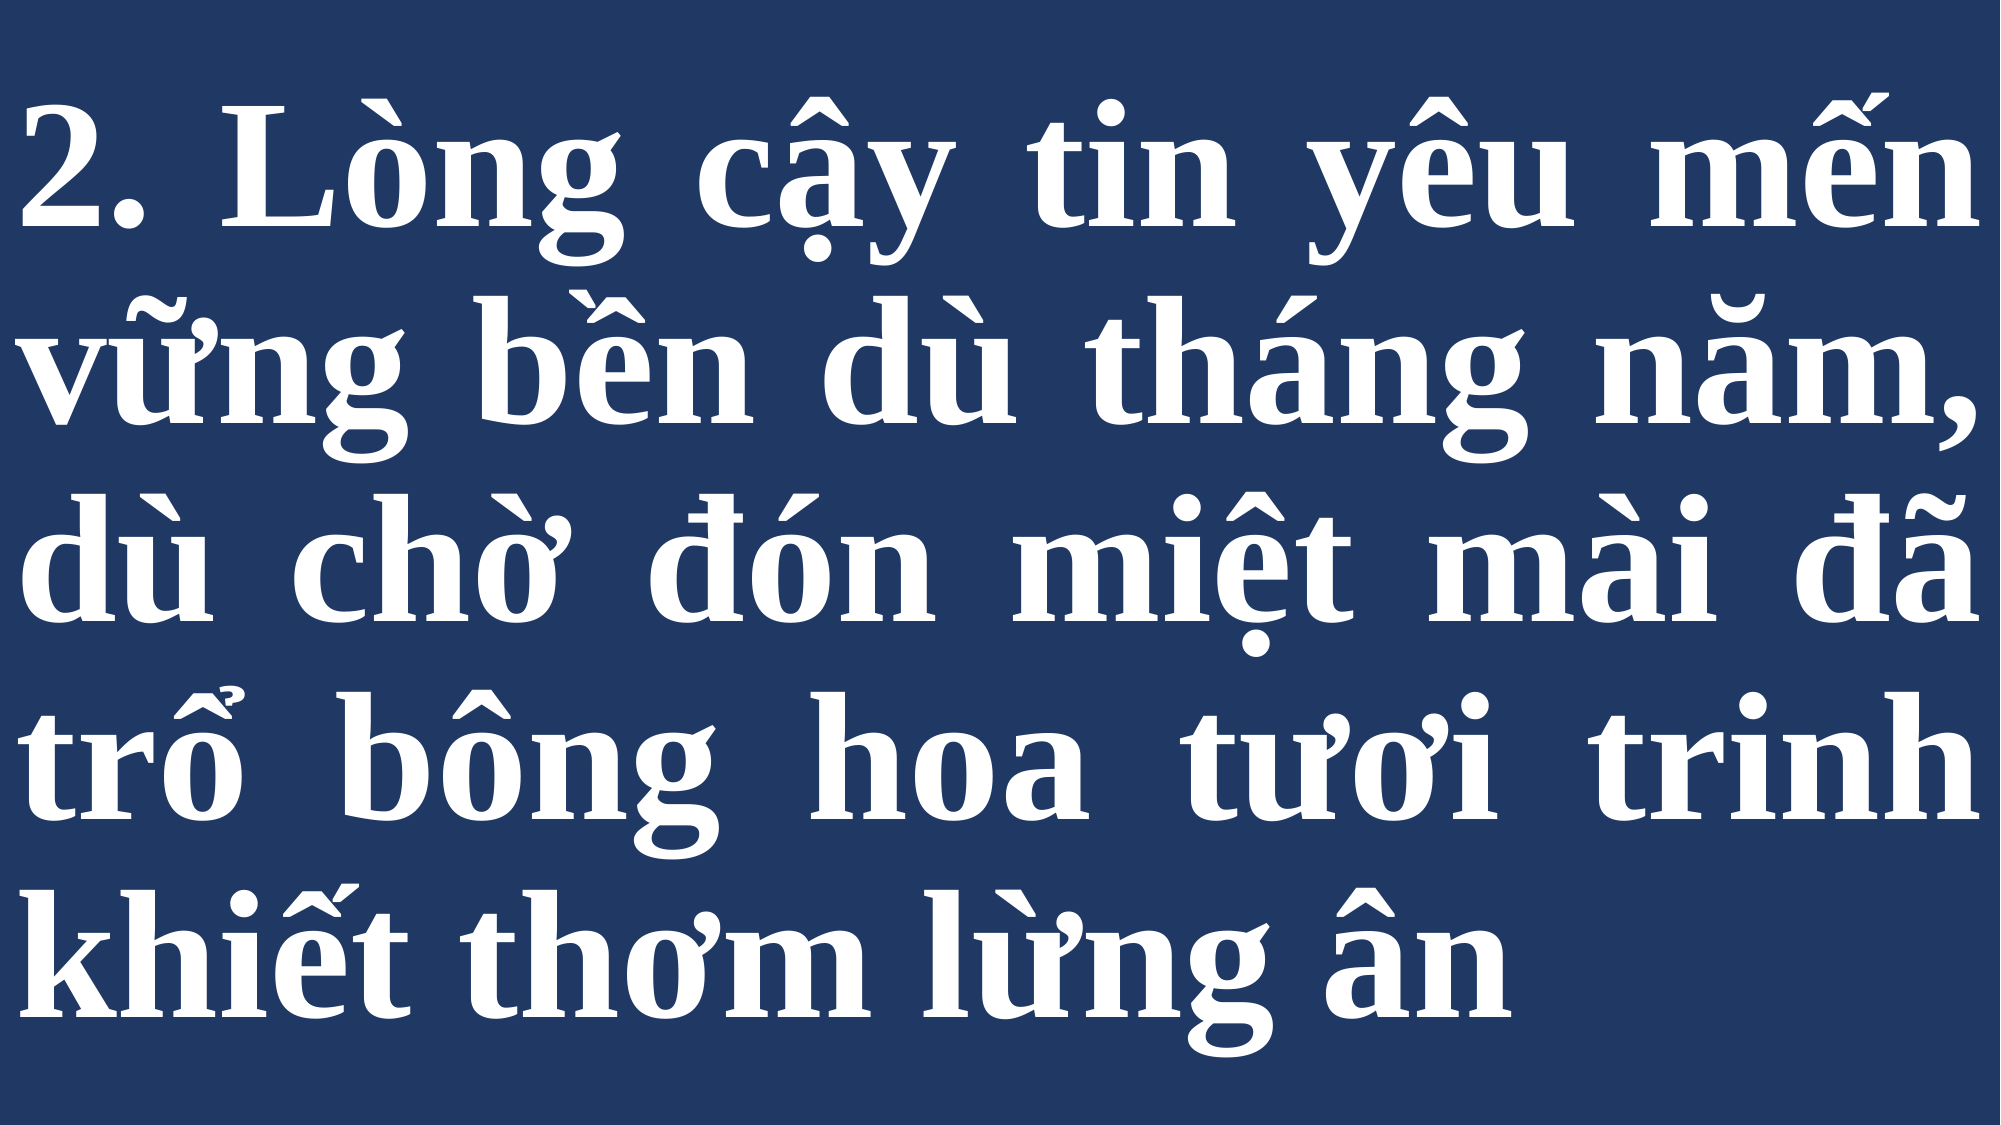

# 2. Lòng cậy tin yêu mến vững bền dù tháng năm, dù chờ đón miệt mài đã trổ bông hoa tươi trinh khiết thơm lừng ân